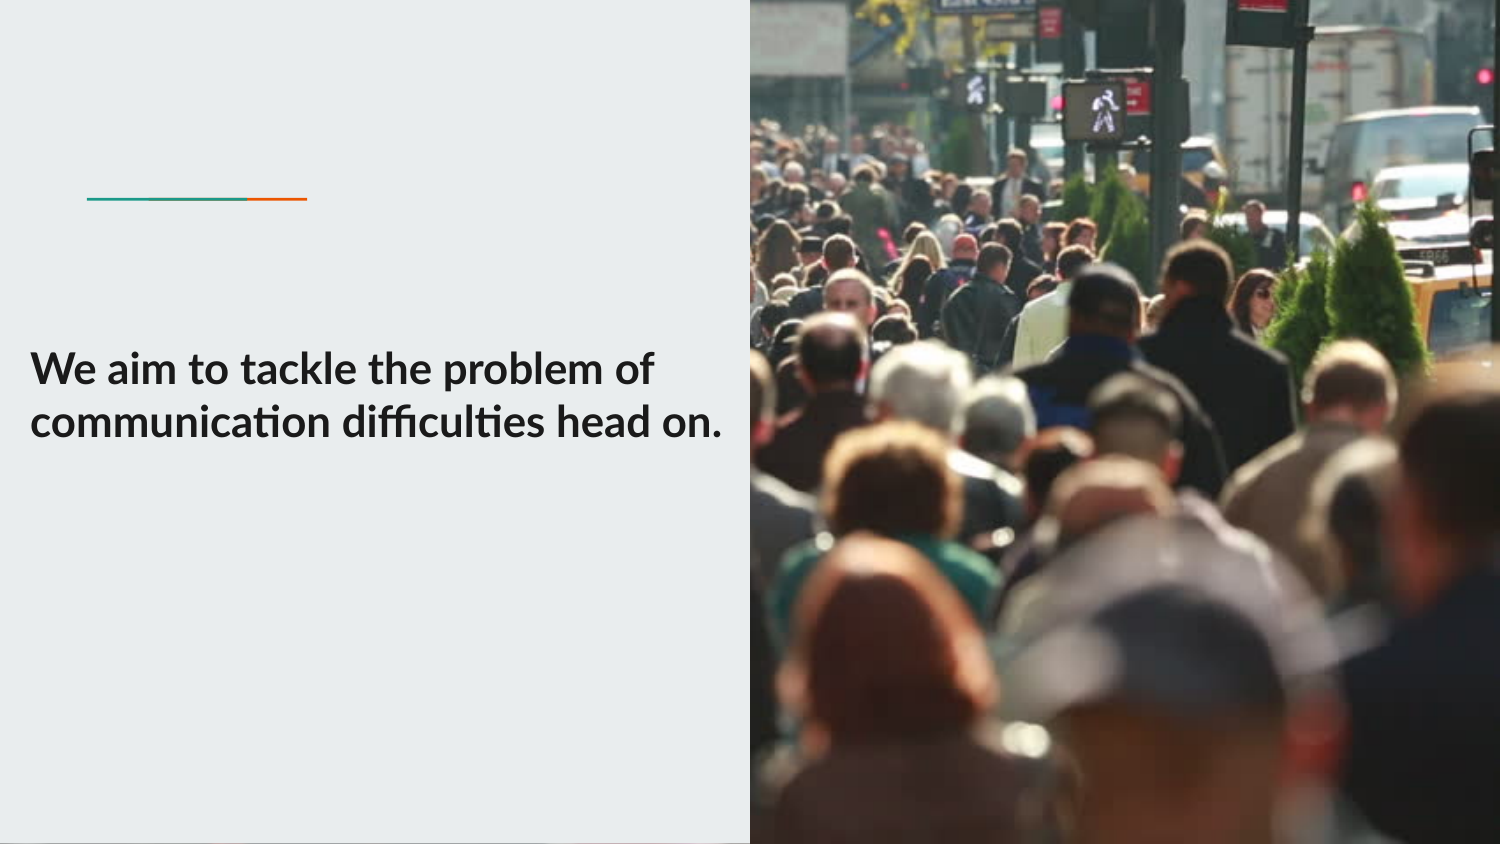

# We aim to tackle the problem of communication difficulties head on.